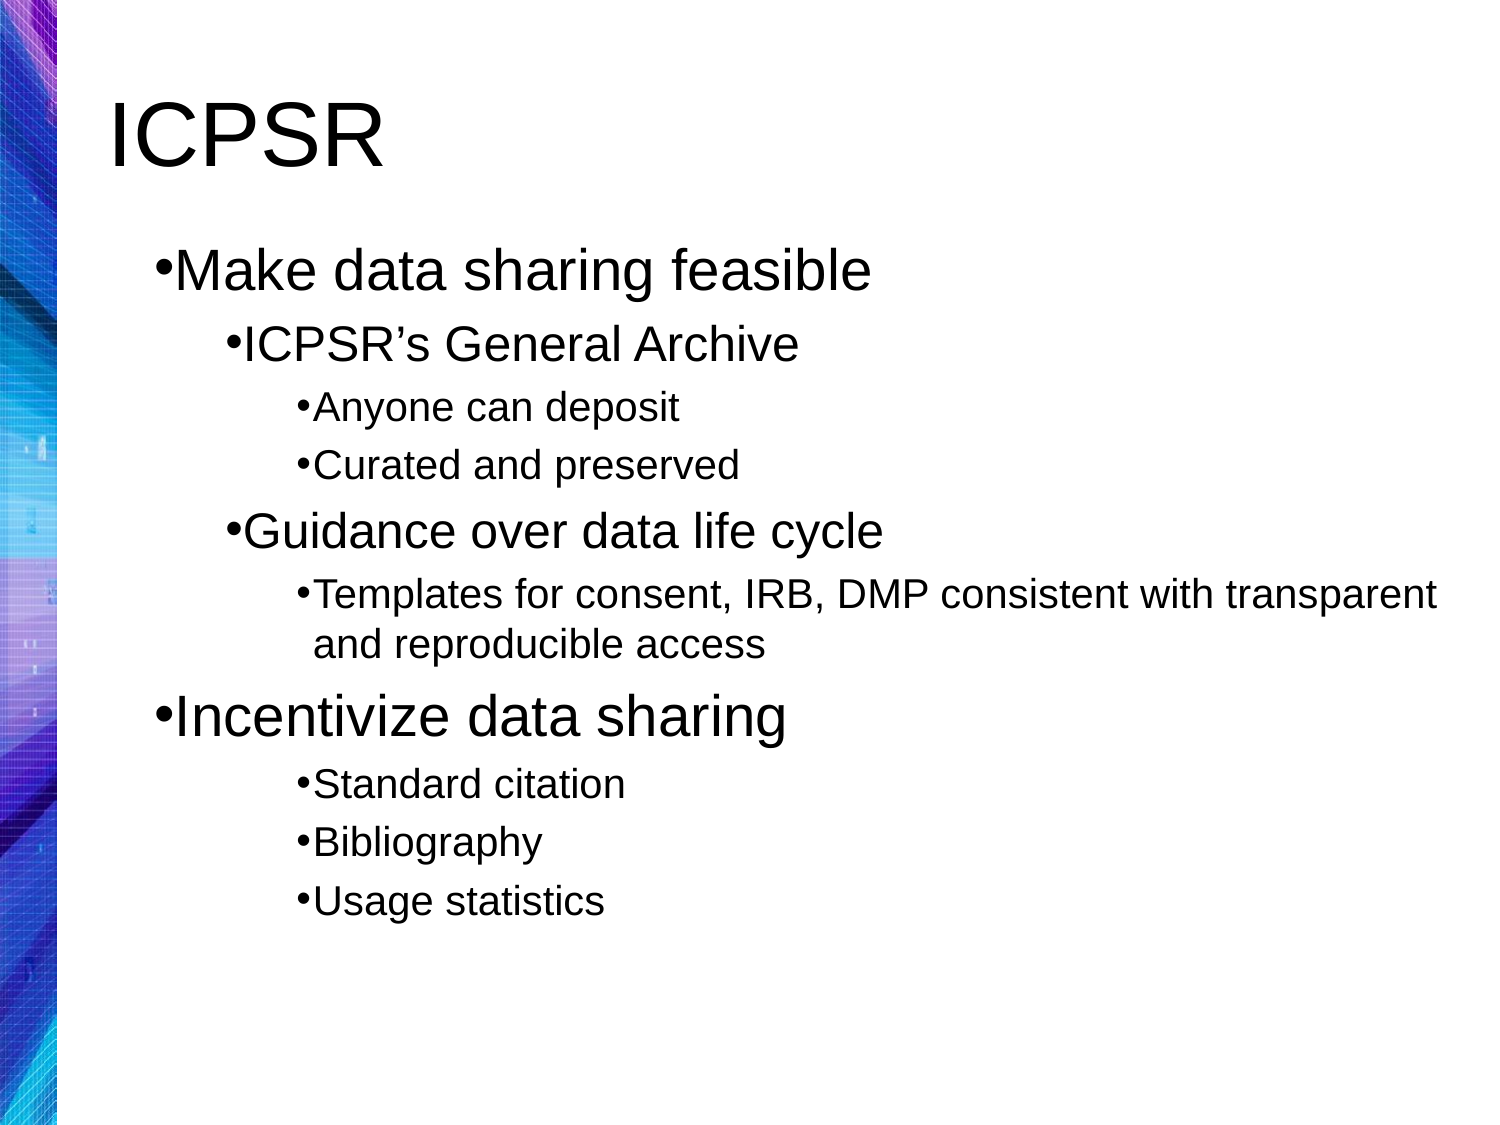

ICPSR
Make data sharing feasible
ICPSR’s General Archive
Anyone can deposit
Curated and preserved
Guidance over data life cycle
Templates for consent, IRB, DMP consistent with transparent and reproducible access
Incentivize data sharing
Standard citation
Bibliography
Usage statistics